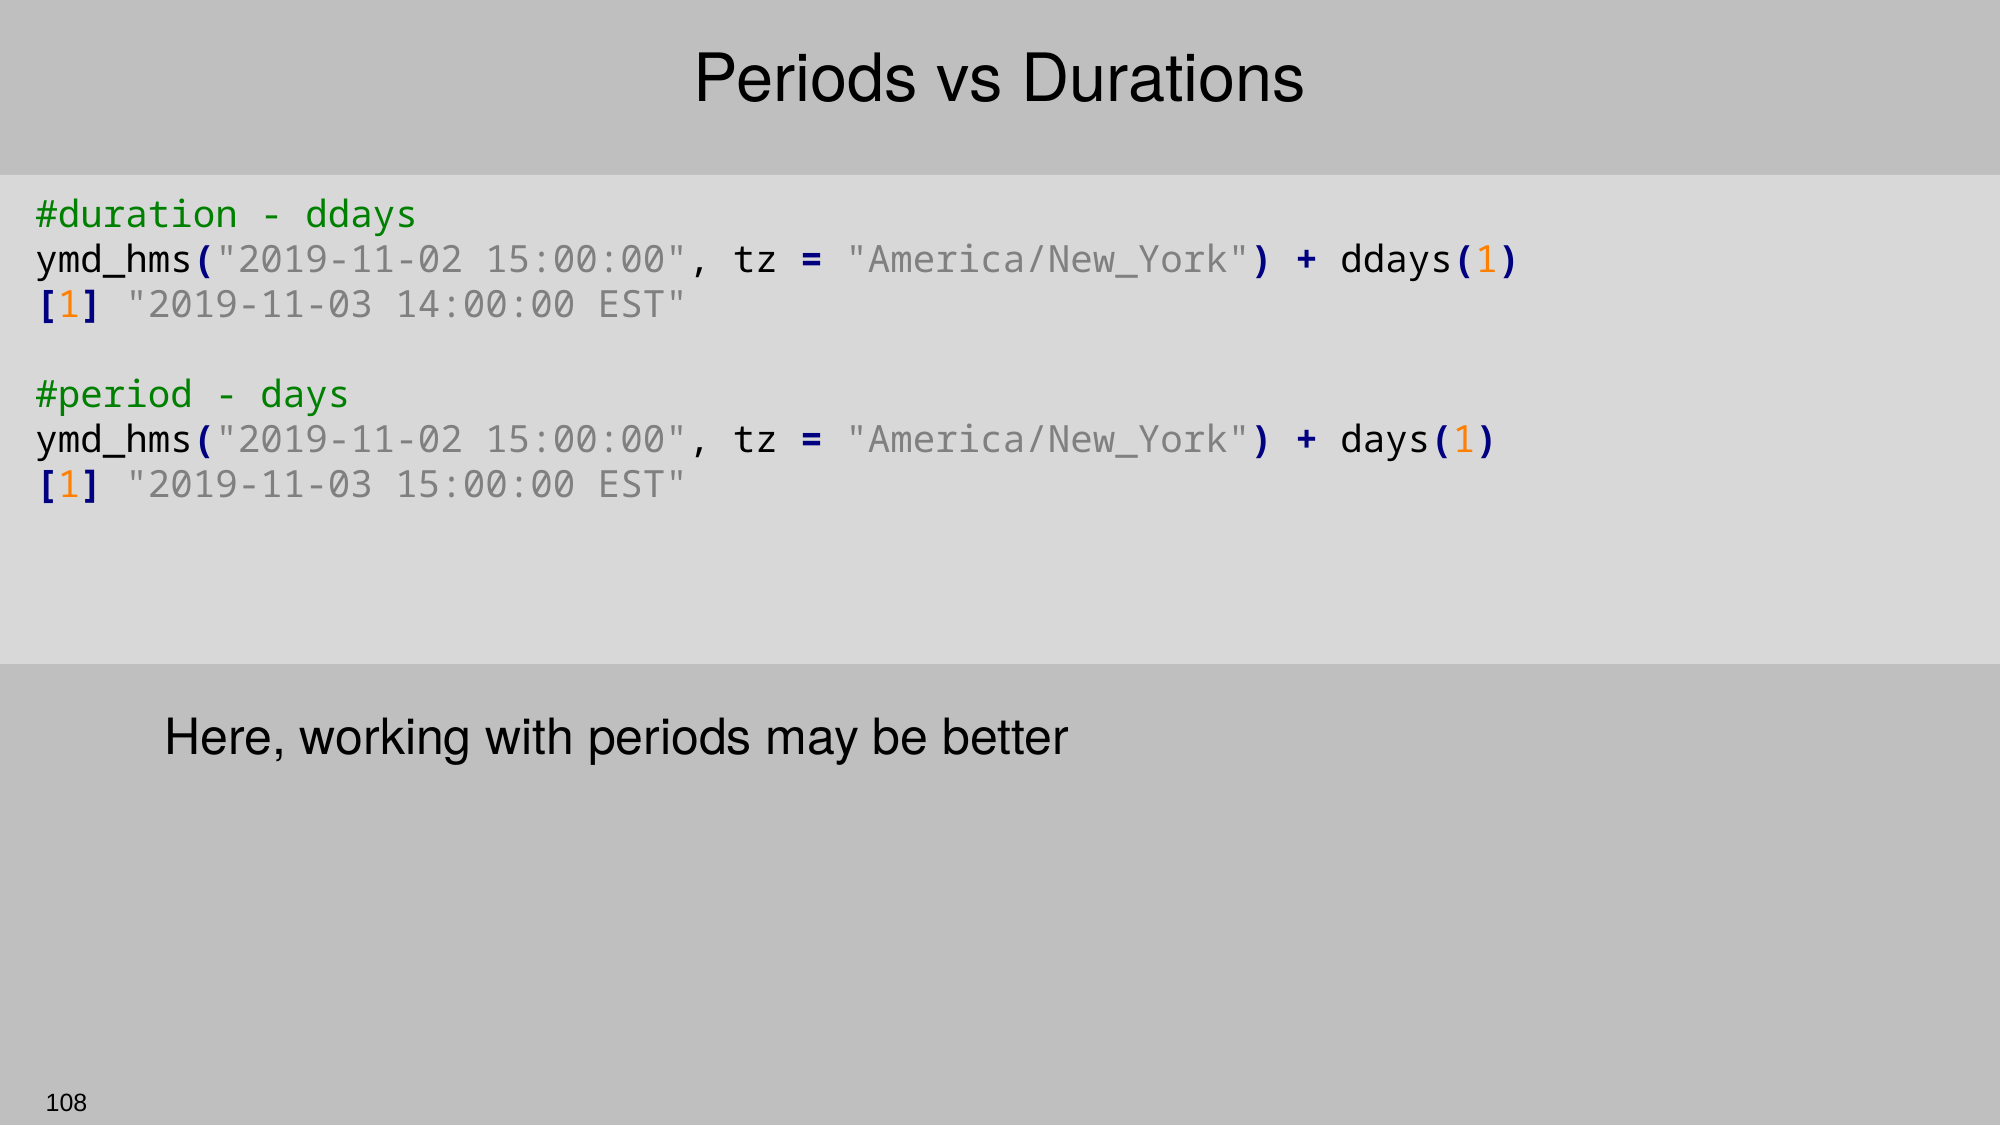

# Periods vs Durations
#duration - ddays
ymd_hms("2019-11-02 15:00:00", tz = "America/New_York") + ddays(1)
[1] "2019-11-03 14:00:00 EST"

#period - days
ymd_hms("2019-11-02 15:00:00", tz = "America/New_York") + days(1)
[1] "2019-11-03 15:00:00 EST"
Here, working with periods may be better